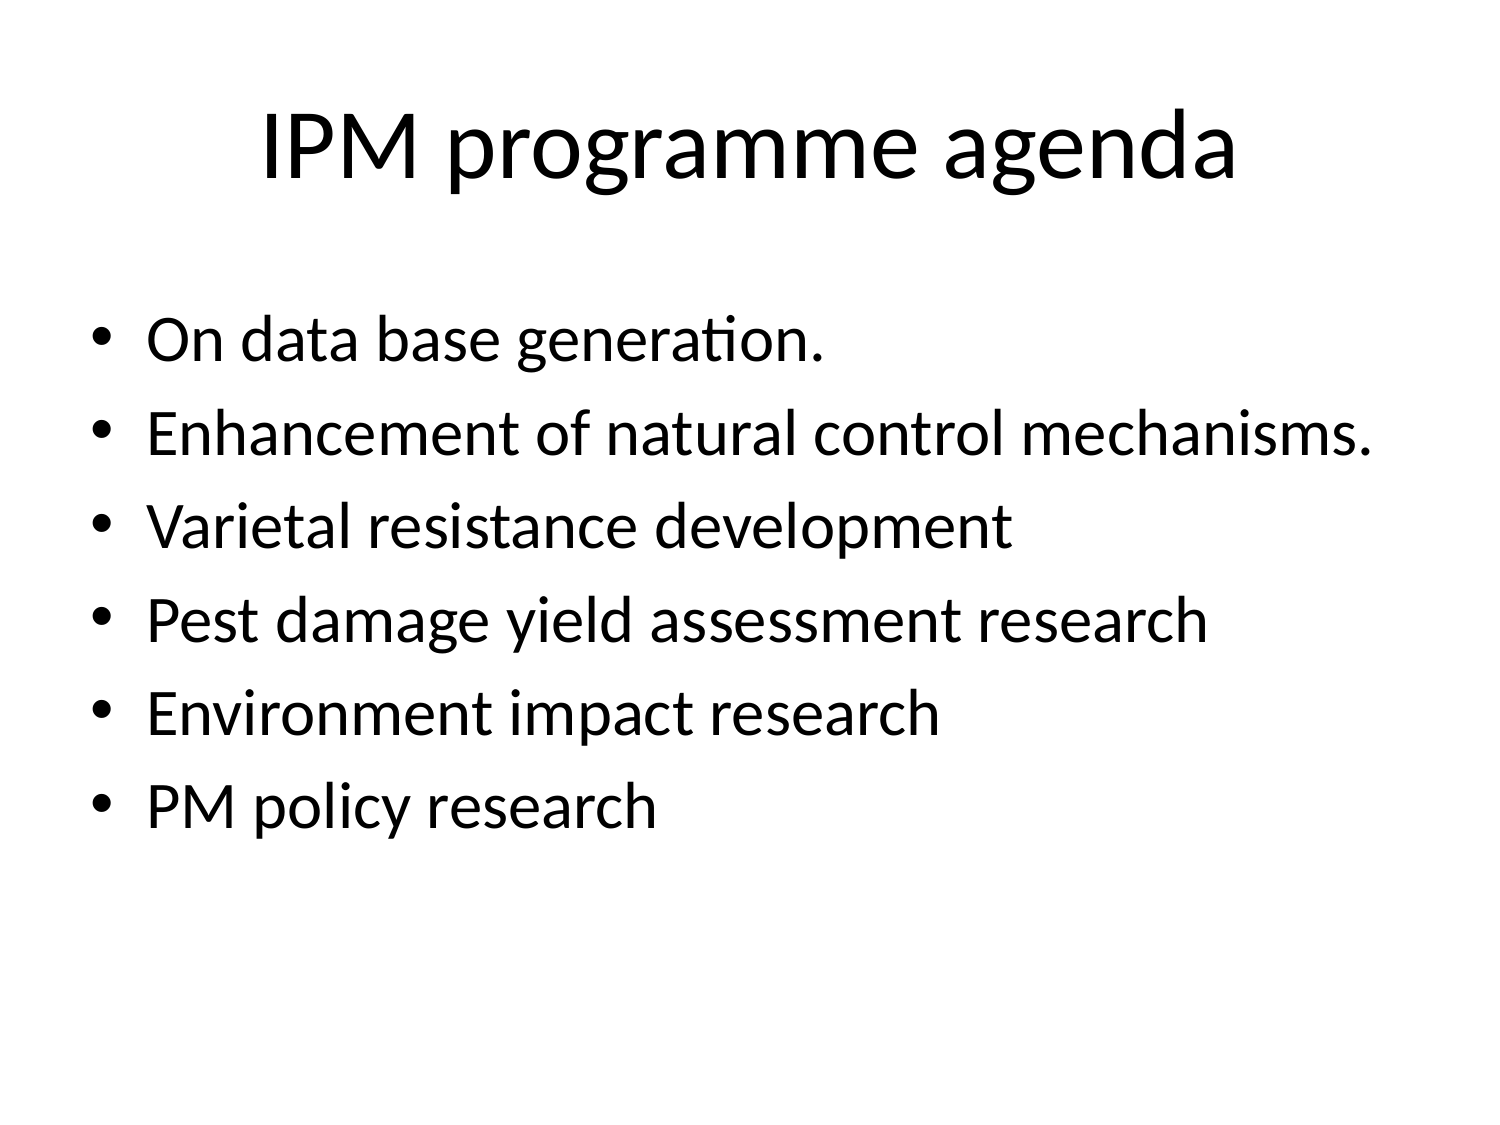

# IPM programme agenda
On data base generation.
Enhancement of natural control mechanisms.
Varietal resistance development
Pest damage yield assessment research
Environment impact research
PM policy research